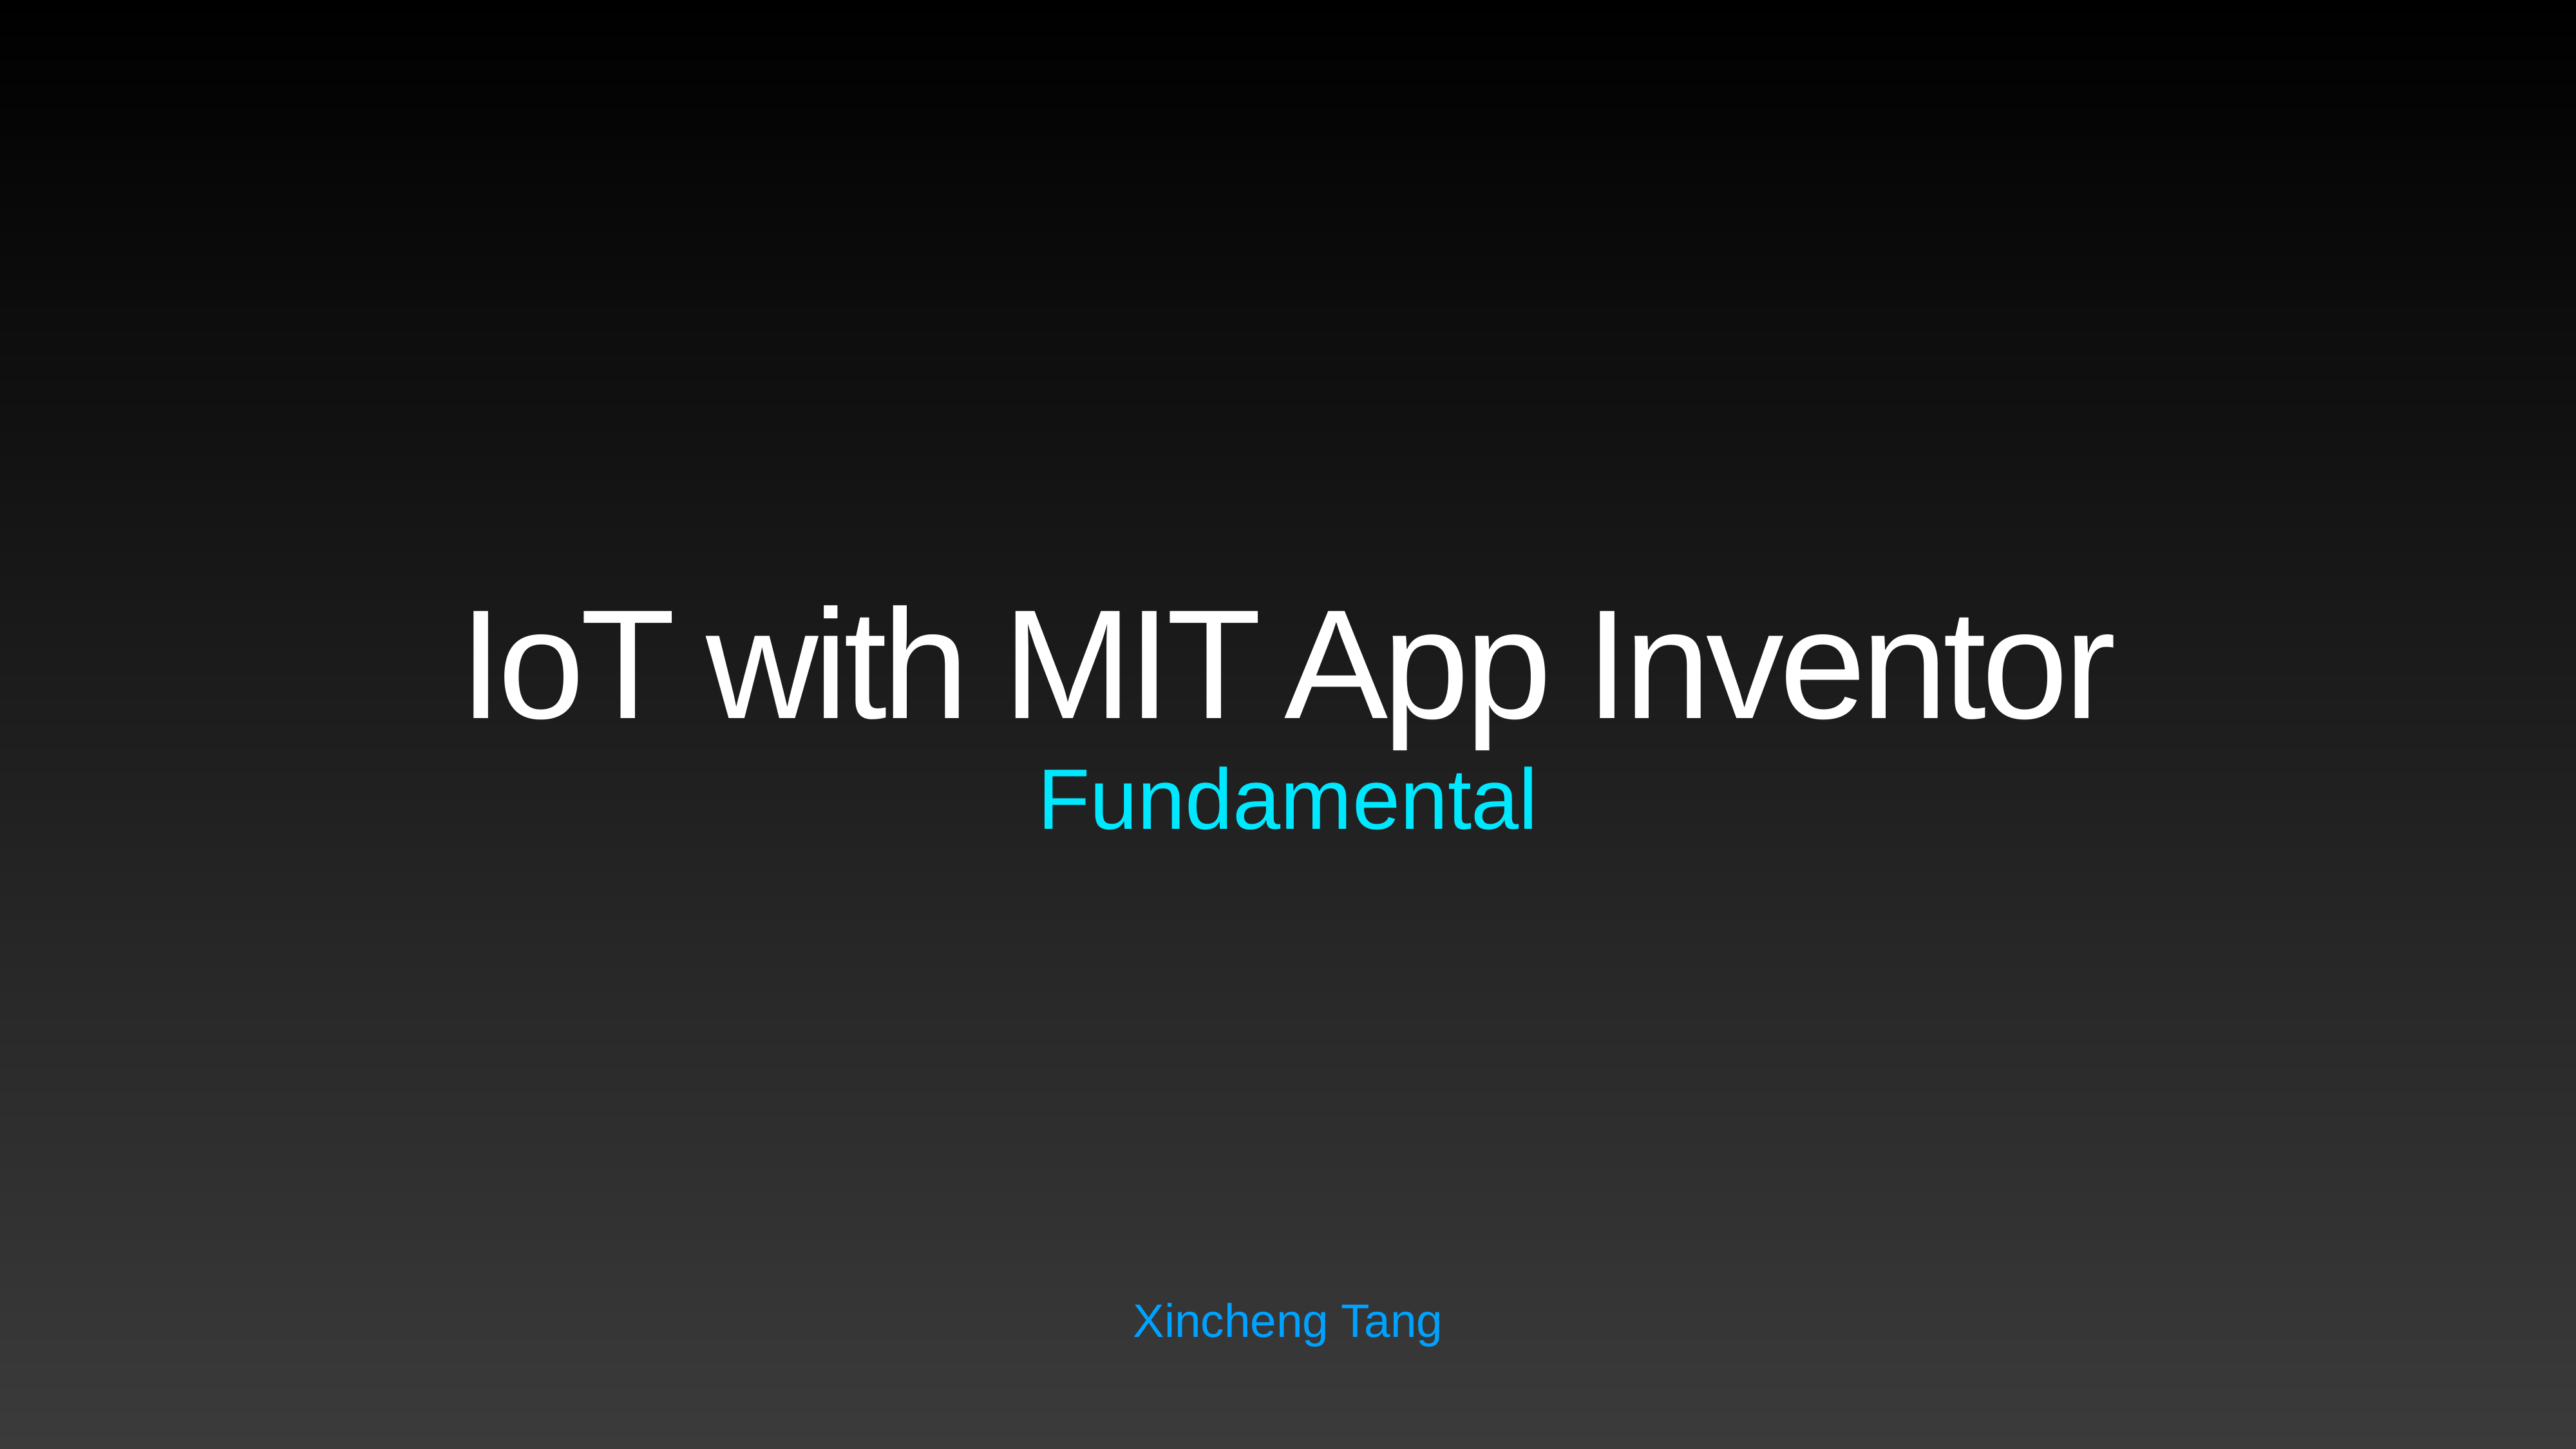

# IoT with MIT App Inventor
Fundamental
Xincheng Tang